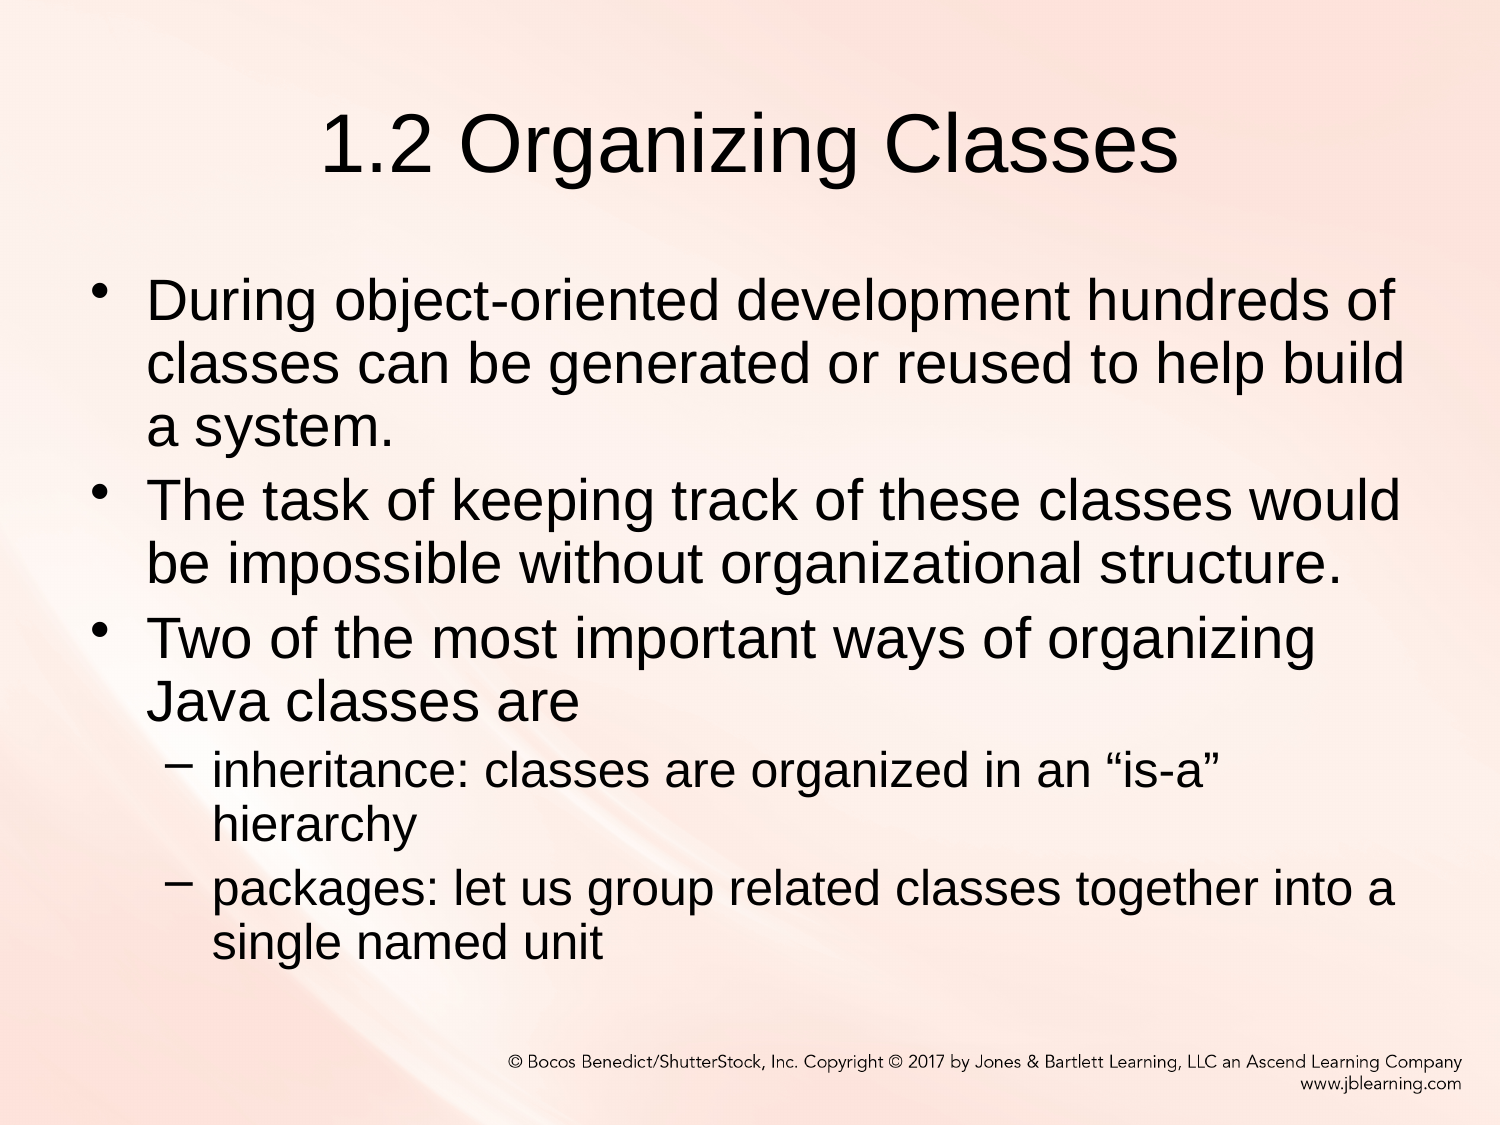

# 1.2 Organizing Classes
During object-oriented development hundreds of classes can be generated or reused to help build a system.
The task of keeping track of these classes would be impossible without organizational structure.
Two of the most important ways of organizing Java classes are
inheritance: classes are organized in an “is-a” hierarchy
packages: let us group related classes together into a single named unit